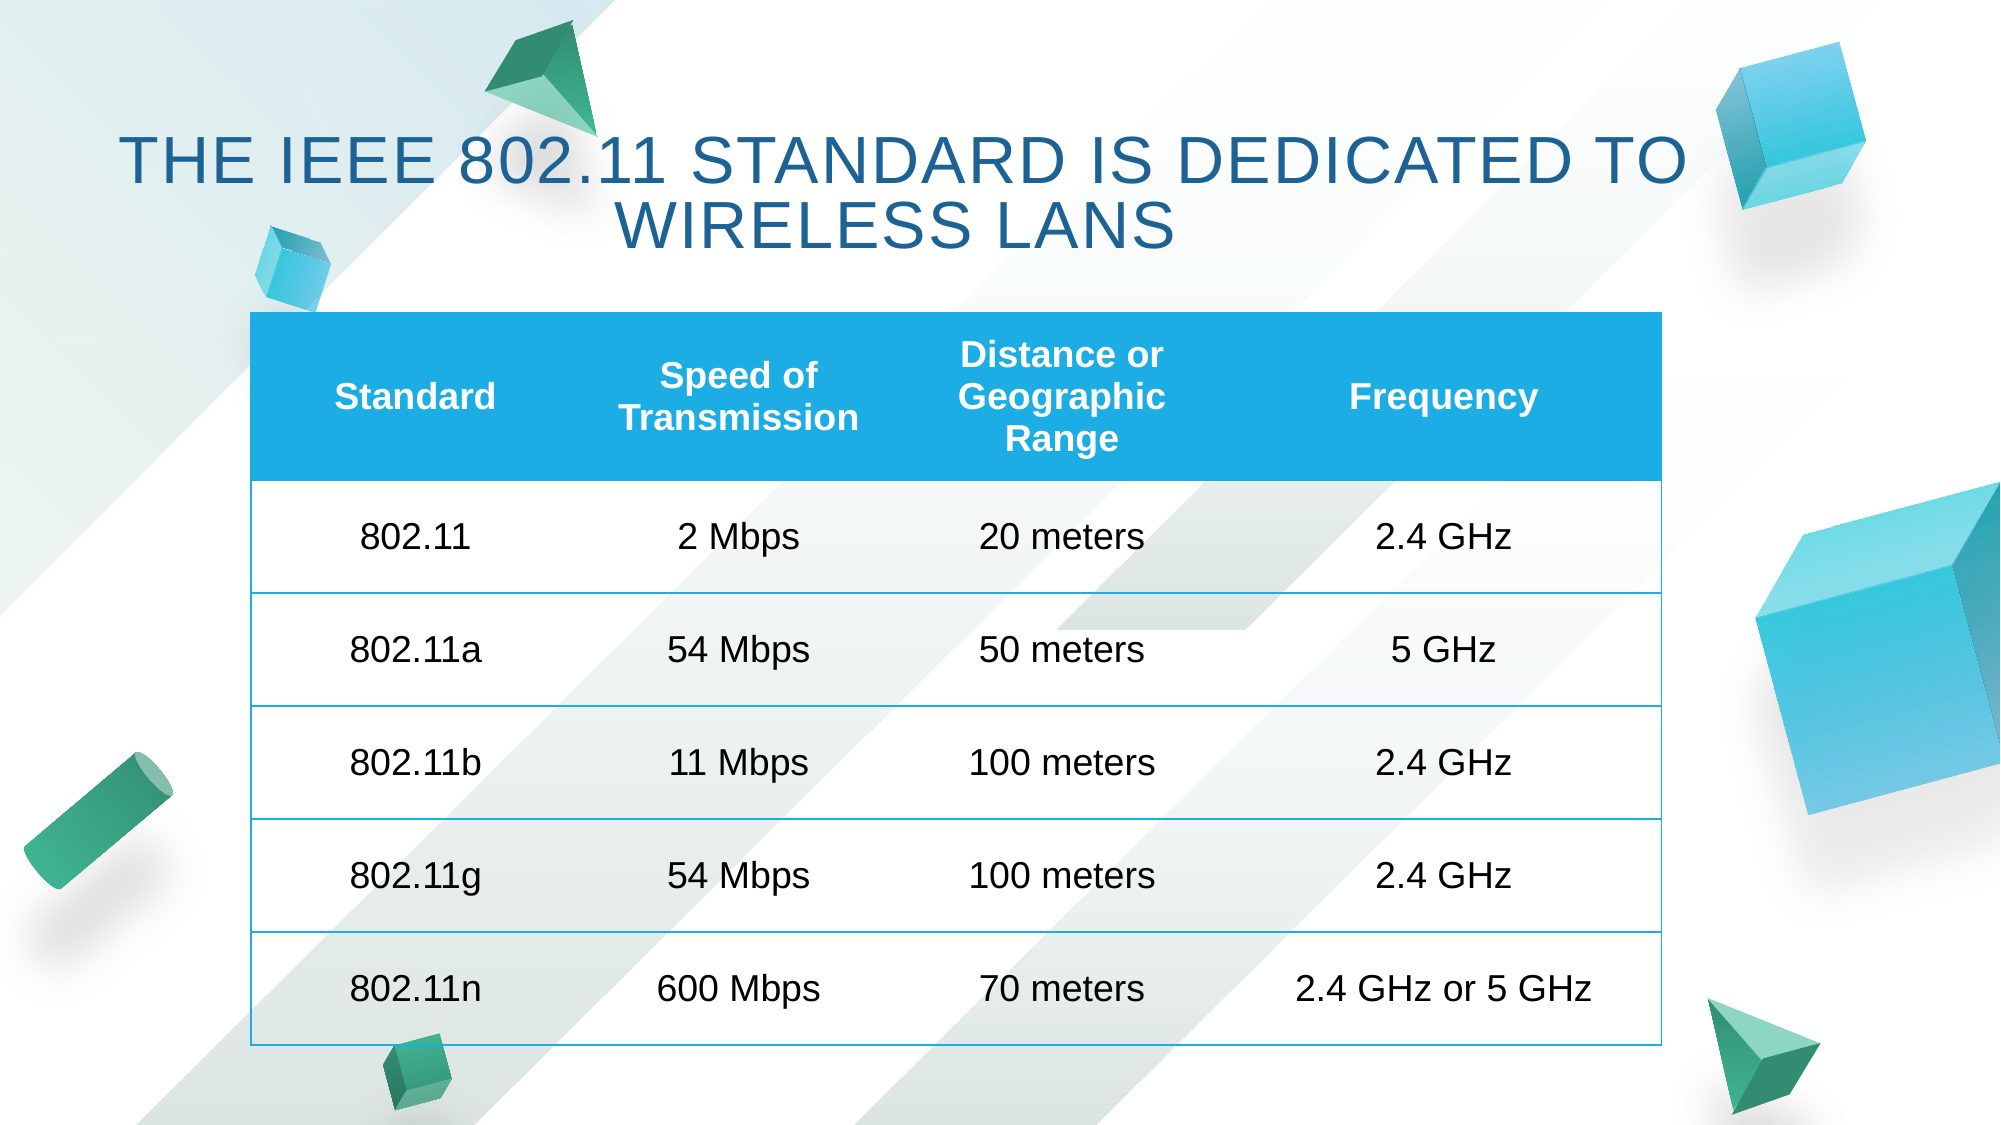

The IEEE 802.11 standard is dedicated to wireless LANs

| Standard | Speed of Transmission | Distance or Geographic Range | Frequency |
| --- | --- | --- | --- |
| 802.11 | 2 Mbps | 20 meters | 2.4 GHz |
| 802.11a | 54 Mbps | 50 meters | 5 GHz |
| 802.11b | 11 Mbps | 100 meters | 2.4 GHz |
| 802.11g | 54 Mbps | 100 meters | 2.4 GHz |
| 802.11n | 600 Mbps | 70 meters | 2.4 GHz or 5 GHz |